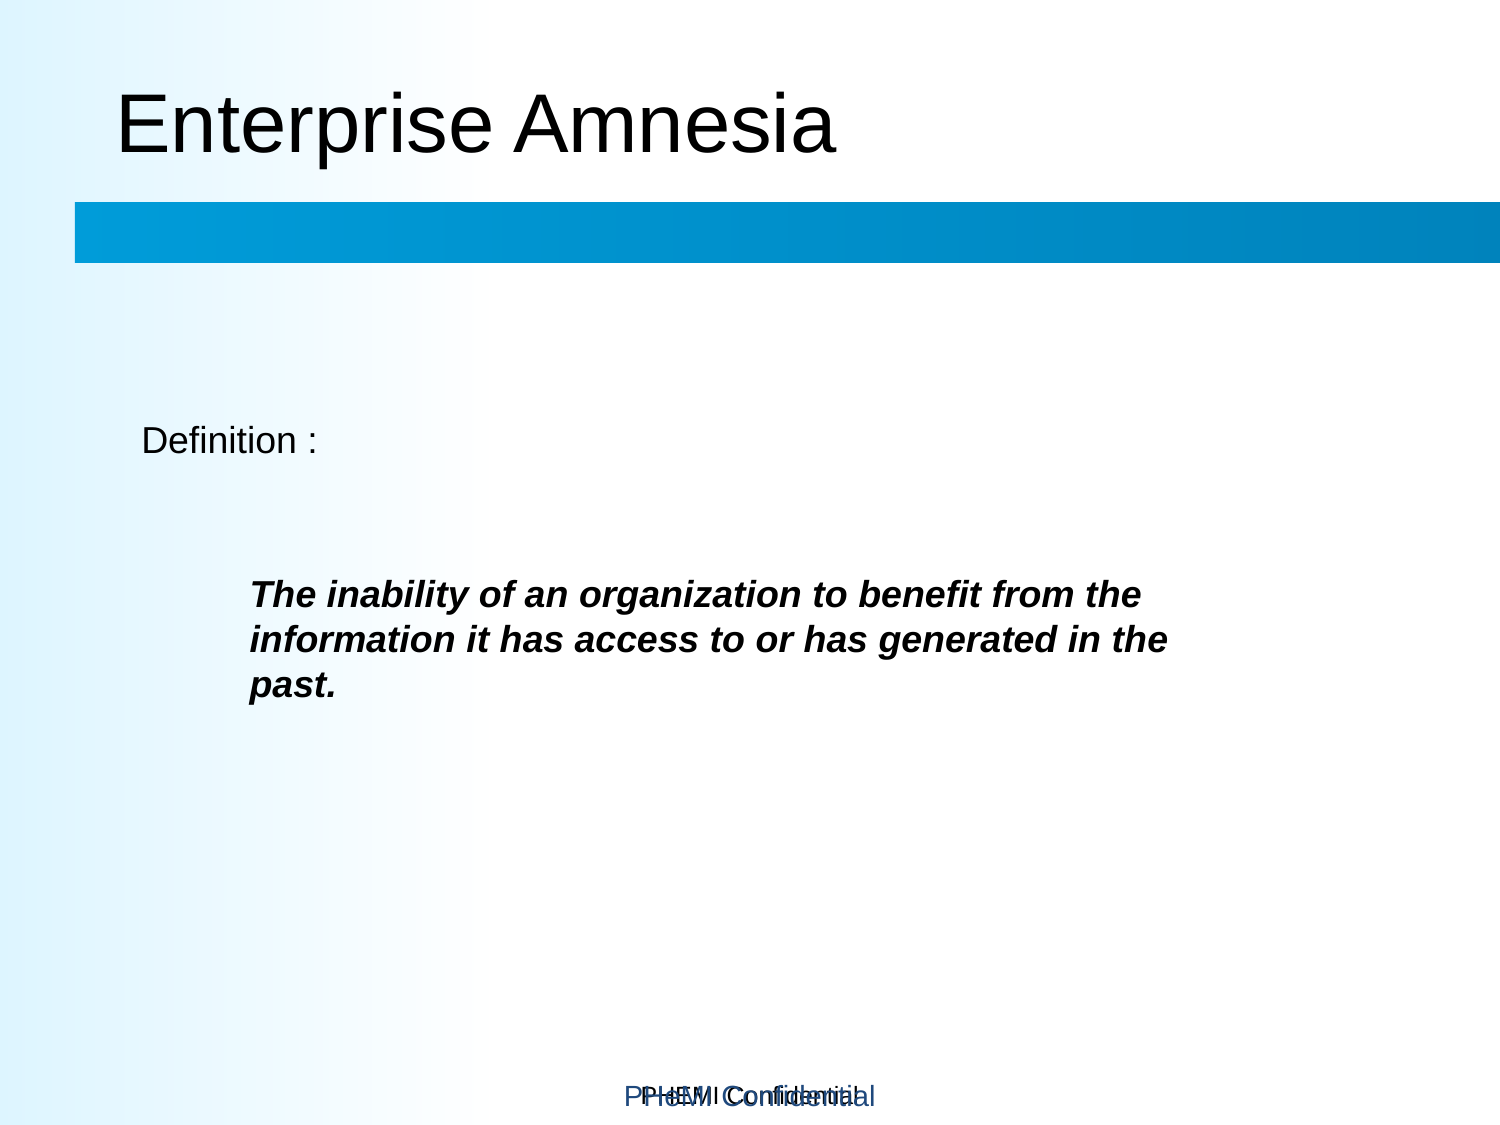

18
# Enterprise Amnesia
Definition :
The inability of an organization to benefit from the information it has access to or has generated in the past.
PHeMI Confidential